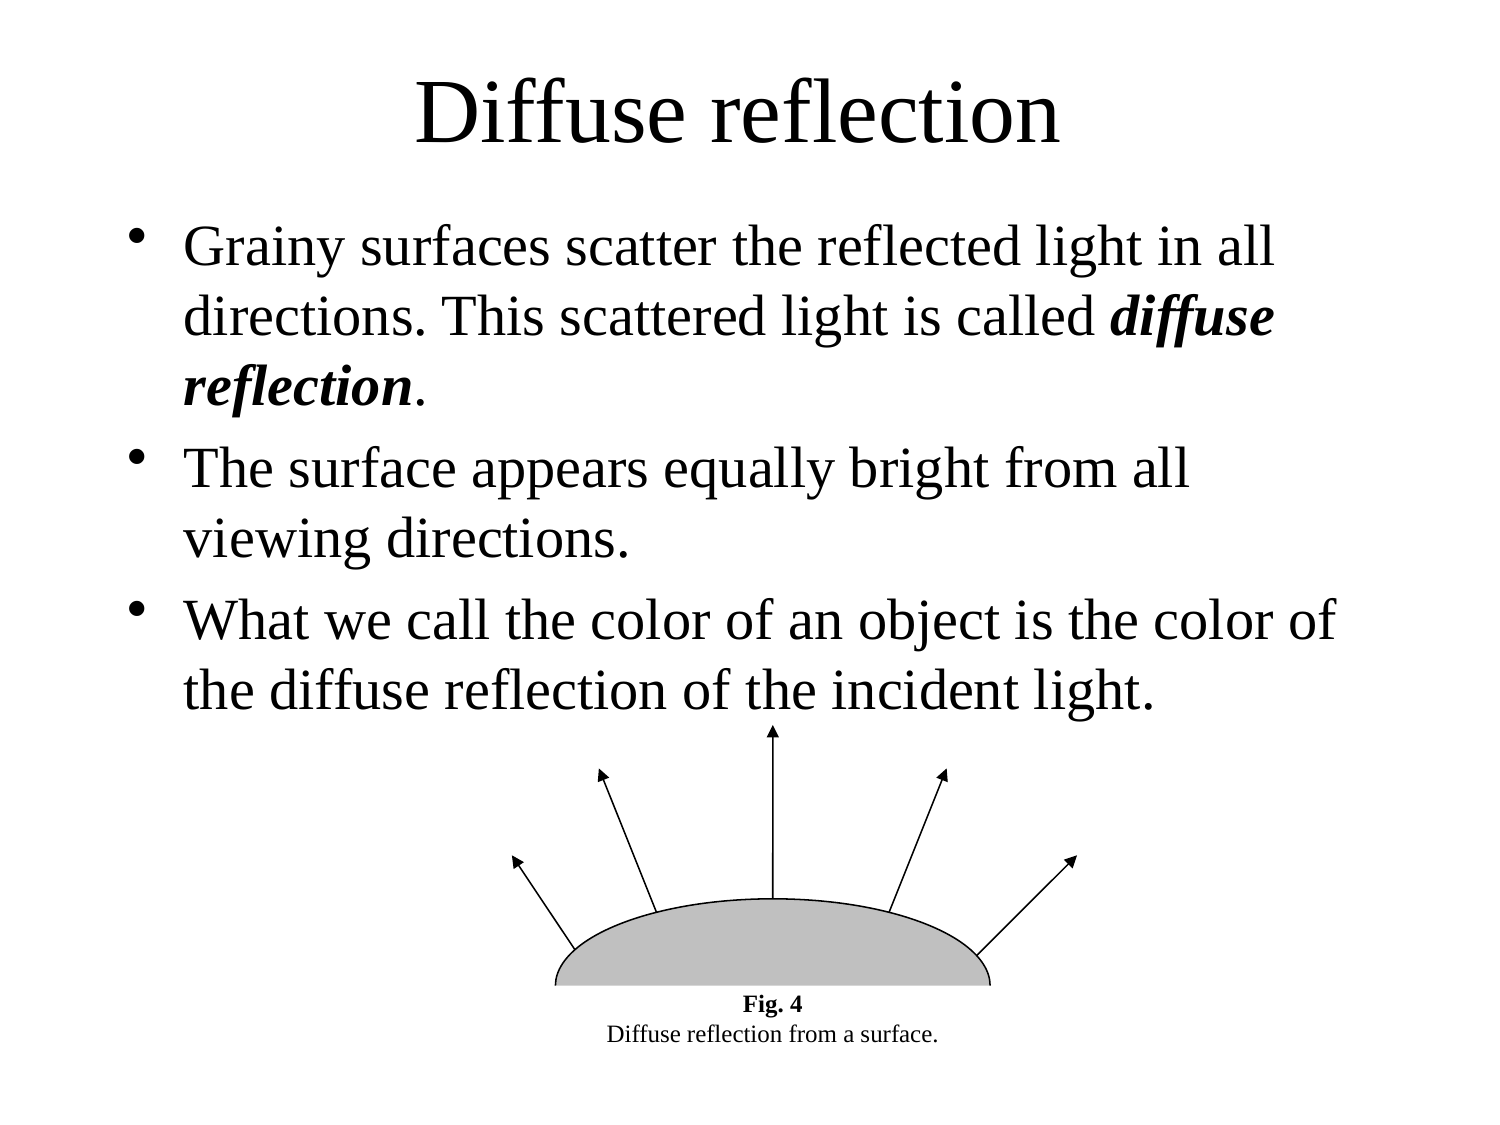

# Diffuse reflection
Grainy surfaces scatter the reflected light in all directions. This scattered light is called diffuse reflection.
The surface appears equally bright from all viewing directions.
What we call the color of an object is the color of the diffuse reflection of the incident light.

Fig. 4
Diffuse reflection from a surface.